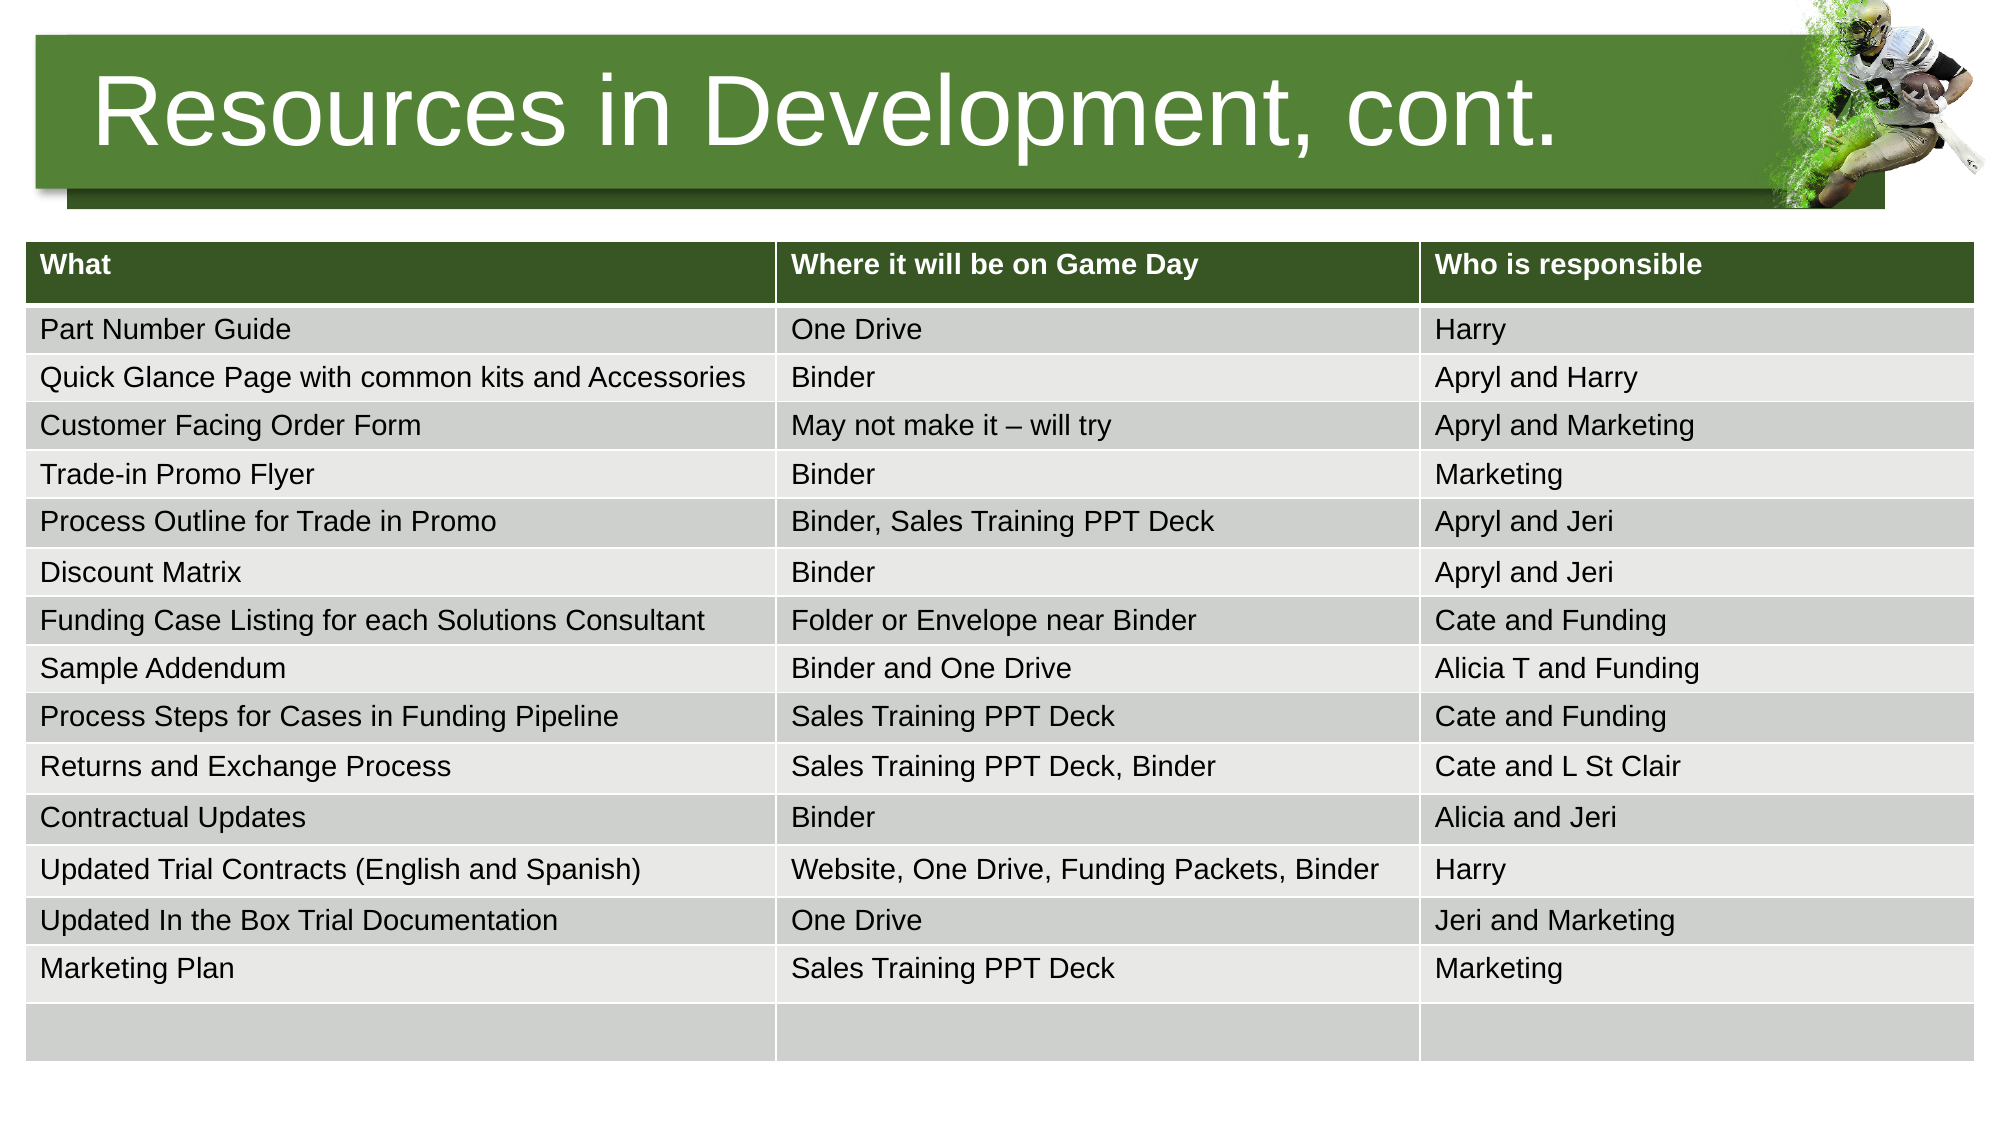

Resources in Development, cont.
| What | Where it will be on Game Day | Who is responsible |
| --- | --- | --- |
| Part Number Guide | One Drive | Harry |
| Quick Glance Page with common kits and Accessories | Binder | Apryl and Harry |
| Customer Facing Order Form | May not make it – will try | Apryl and Marketing |
| Trade-in Promo Flyer | Binder | Marketing |
| Process Outline for Trade in Promo | Binder, Sales Training PPT Deck | Apryl and Jeri |
| Discount Matrix | Binder | Apryl and Jeri |
| Funding Case Listing for each Solutions Consultant | Folder or Envelope near Binder | Cate and Funding |
| Sample Addendum | Binder and One Drive | Alicia T and Funding |
| Process Steps for Cases in Funding Pipeline | Sales Training PPT Deck | Cate and Funding |
| Returns and Exchange Process | Sales Training PPT Deck, Binder | Cate and L St Clair |
| Contractual Updates | Binder | Alicia and Jeri |
| Updated Trial Contracts (English and Spanish) | Website, One Drive, Funding Packets, Binder | Harry |
| Updated In the Box Trial Documentation | One Drive | Jeri and Marketing |
| Marketing Plan | Sales Training PPT Deck | Marketing |
|  |  |  |